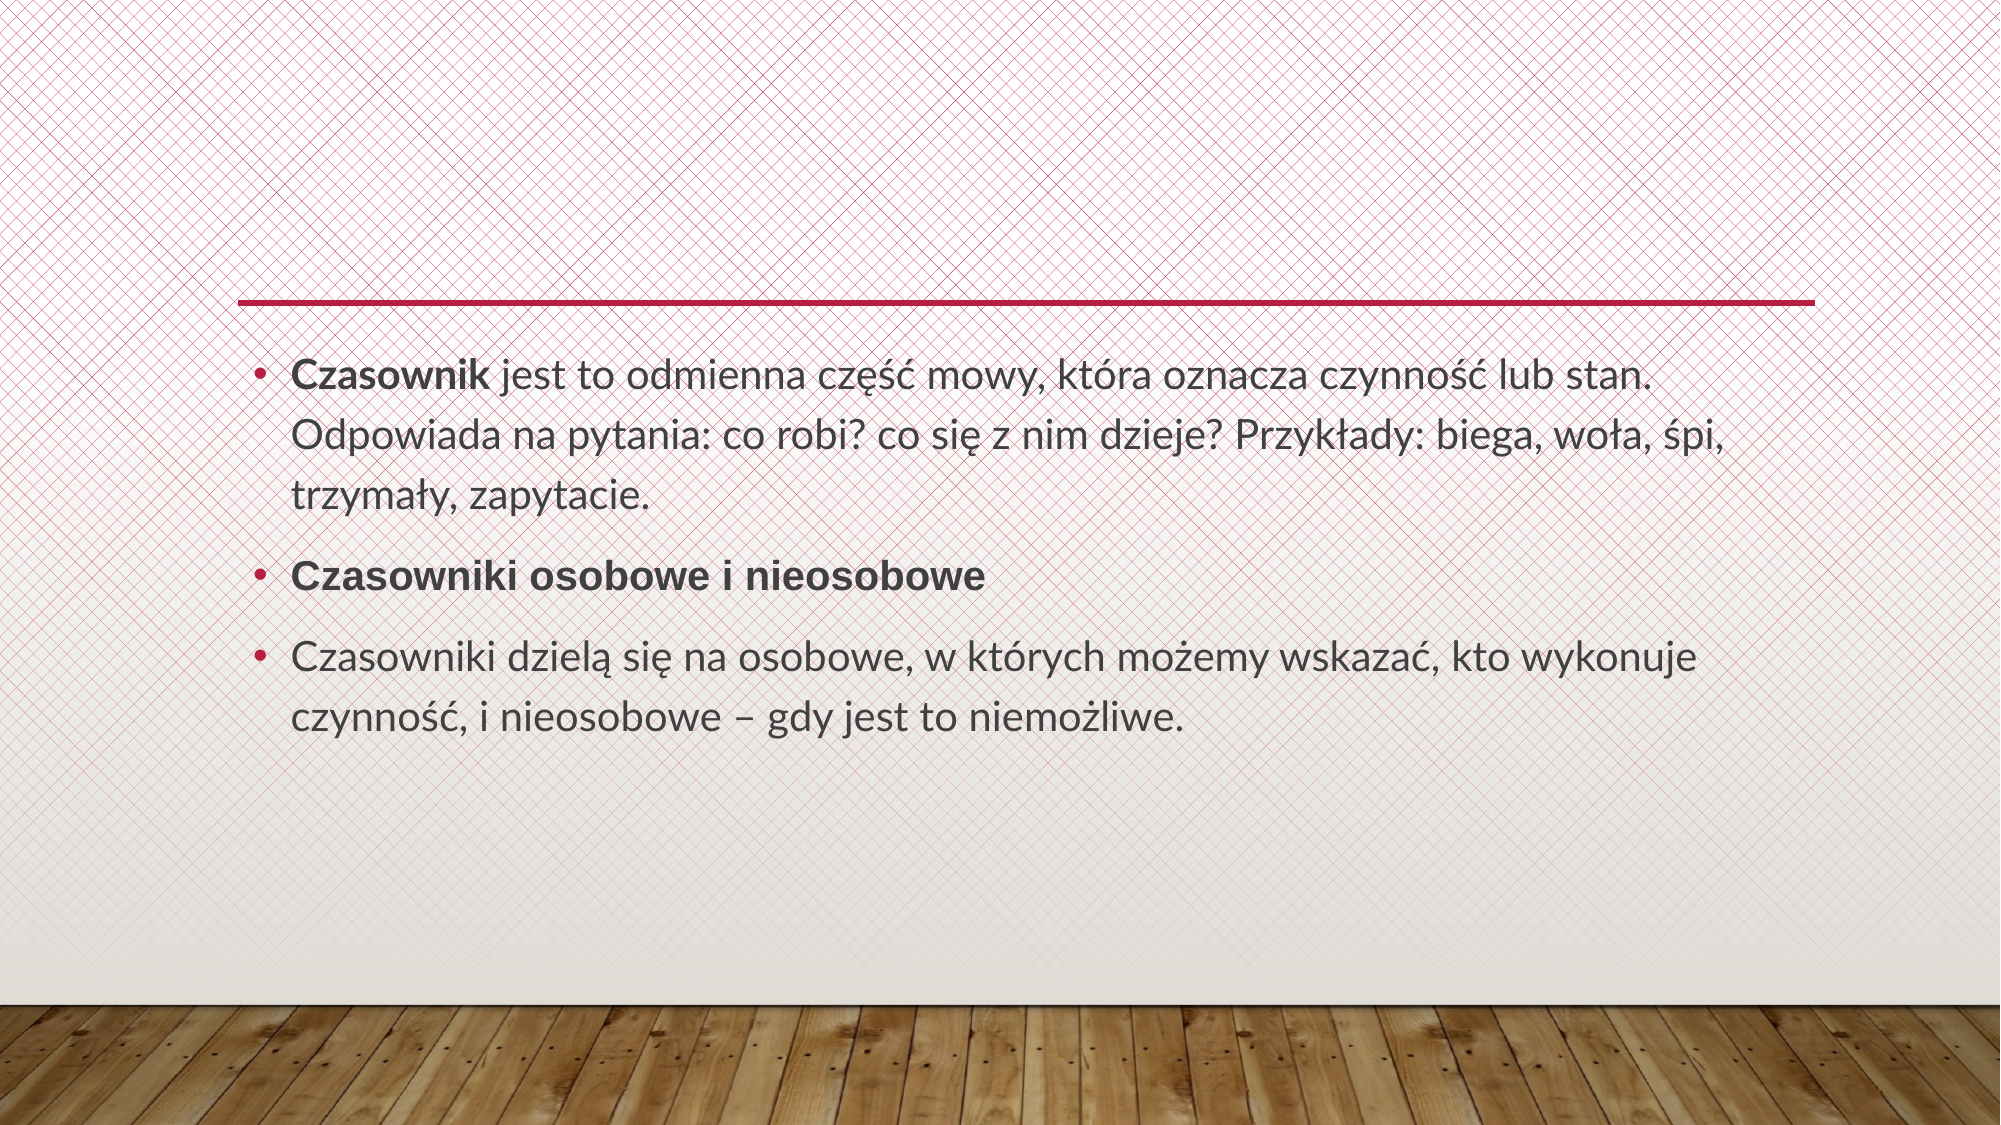

Czasownik jest to odmienna część mowy, która oznacza czynność lub stan. Odpowiada na pytania: co robi? co się z nim dzieje? Przykłady: biega, woła, śpi, trzymały, zapytacie.
Czasowniki osobowe i nieosobowe
Czasowniki dzielą się na osobowe, w których możemy wskazać, kto wykonuje czynność, i nieosobowe – gdy jest to niemożliwe.